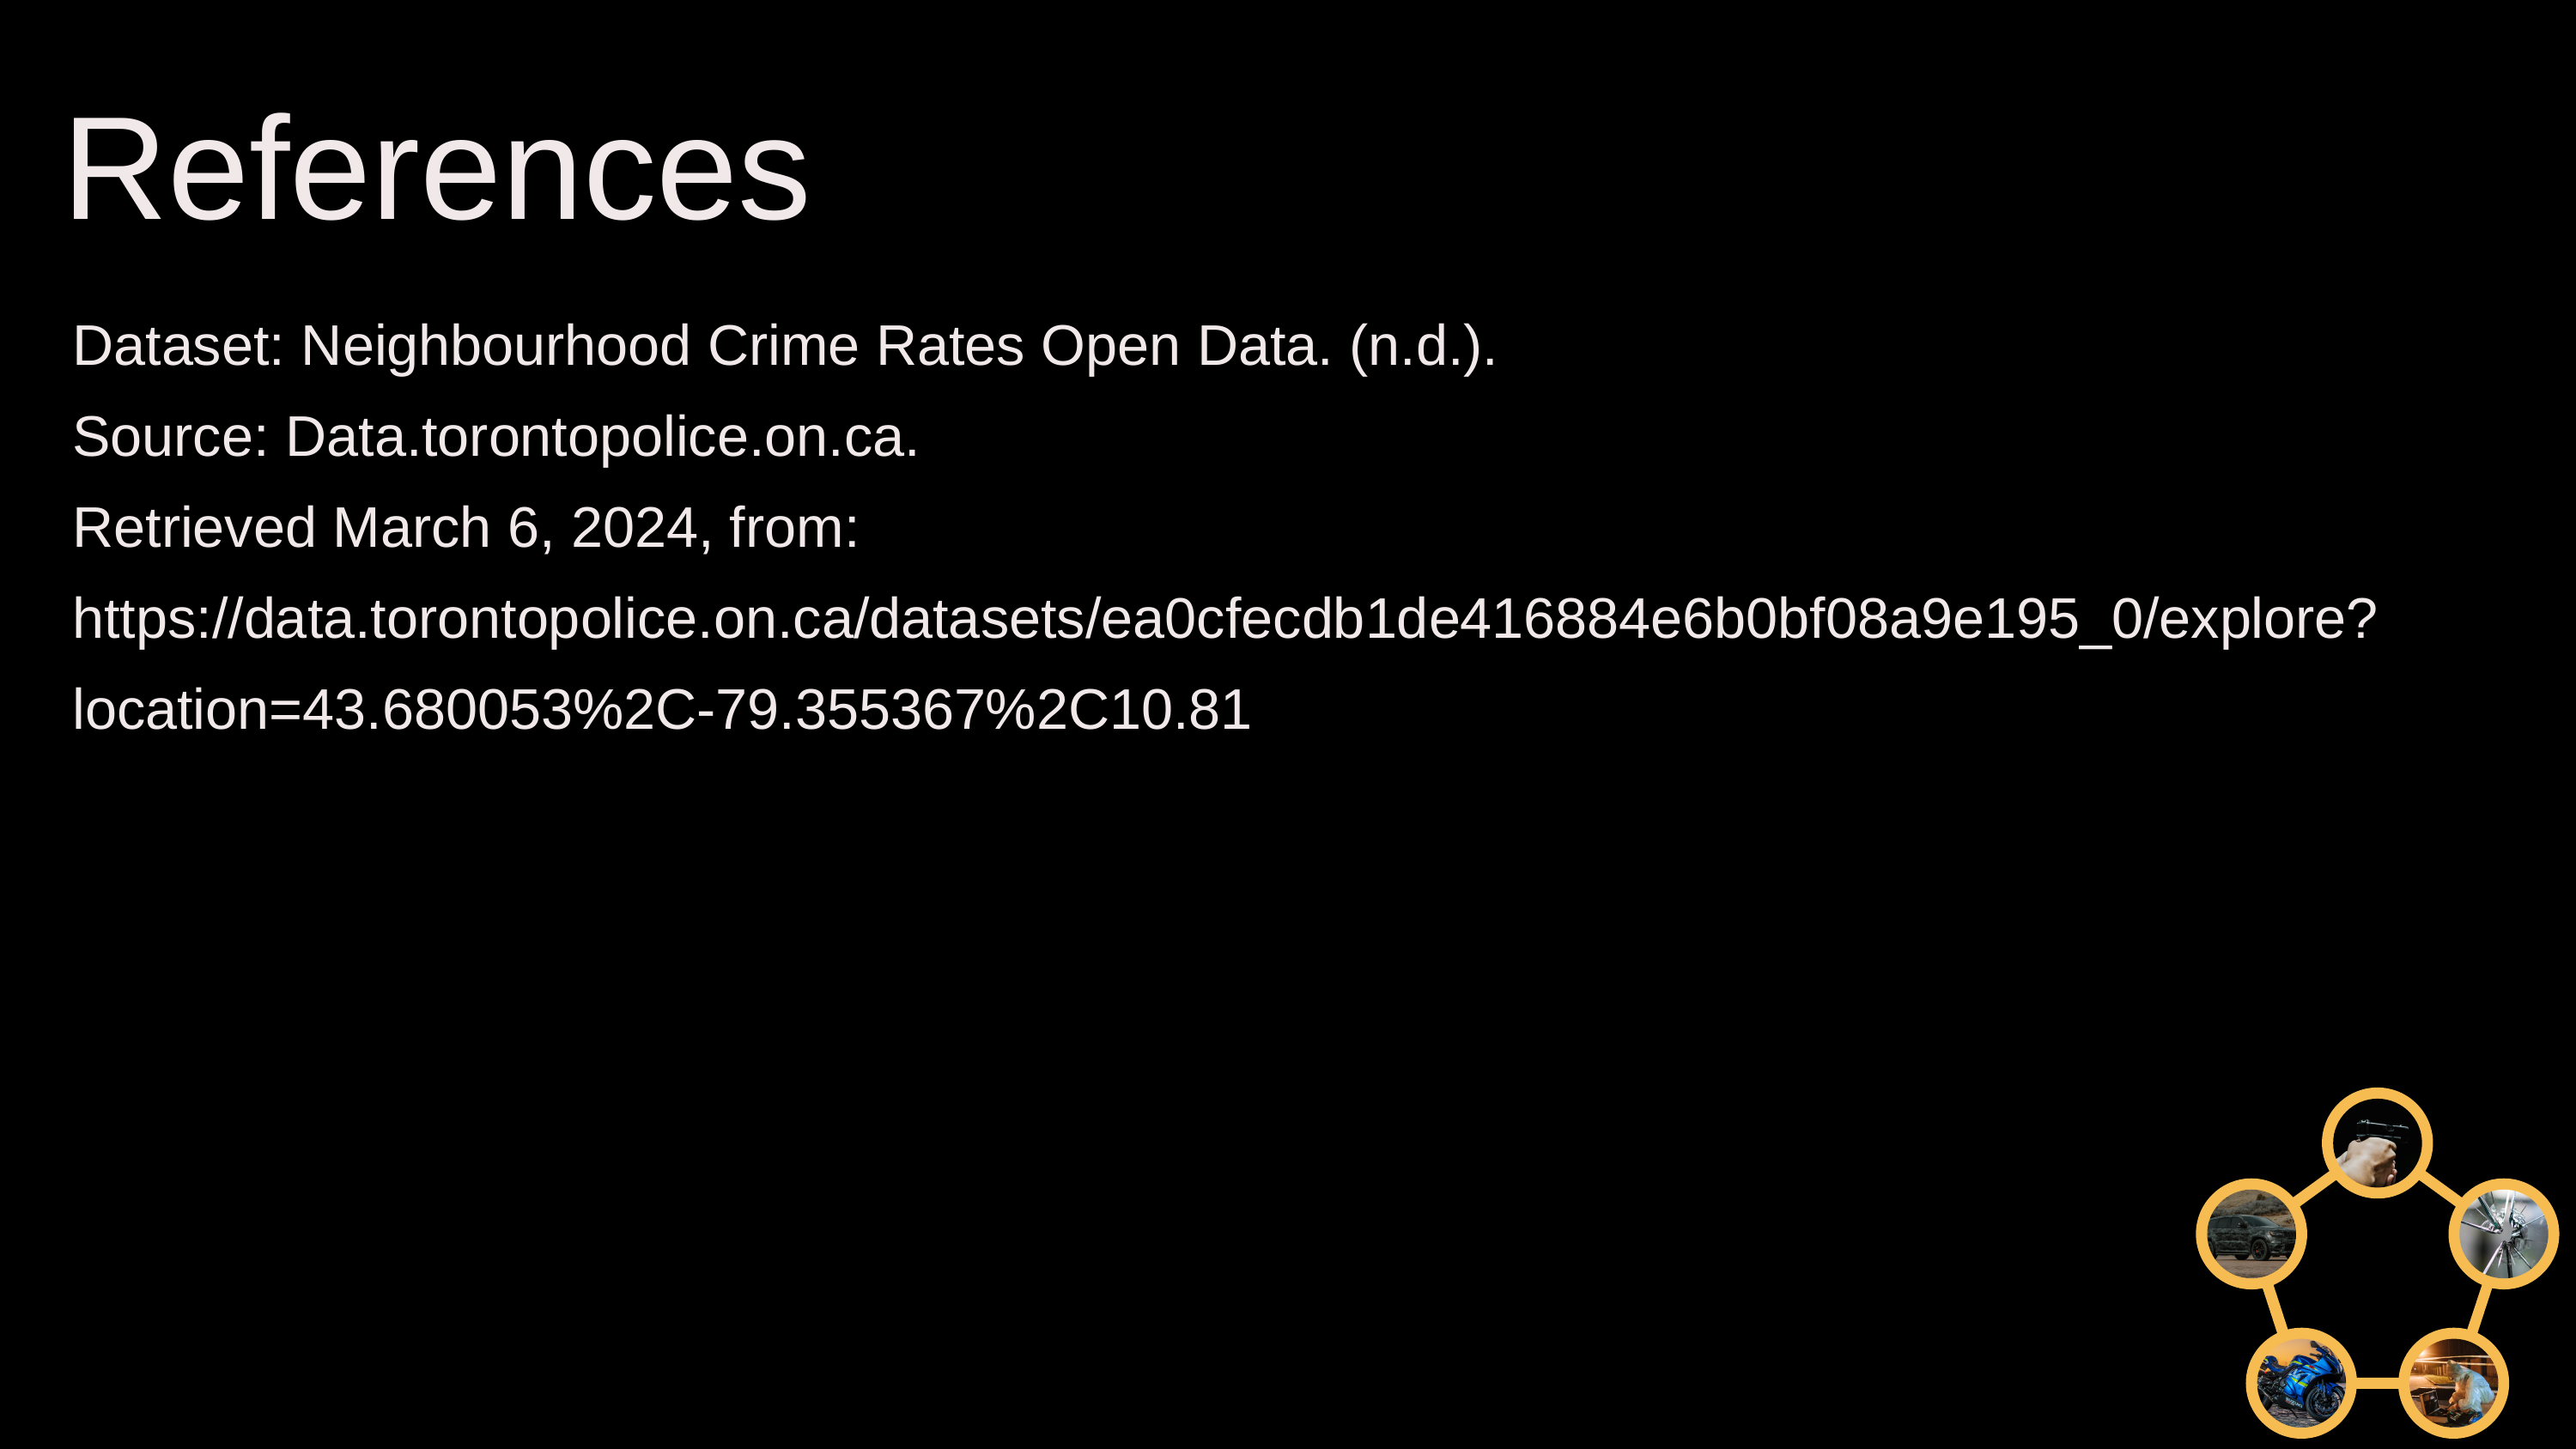

References
Dataset: Neighbourhood Crime Rates Open Data. (n.d.).
Source: Data.torontopolice.on.ca.
Retrieved March 6, 2024, from: https://data.torontopolice.on.ca/datasets/ea0cfecdb1de416884e6b0bf08a9e195_0/explore?location=43.680053%2C-79.355367%2C10.81
‌